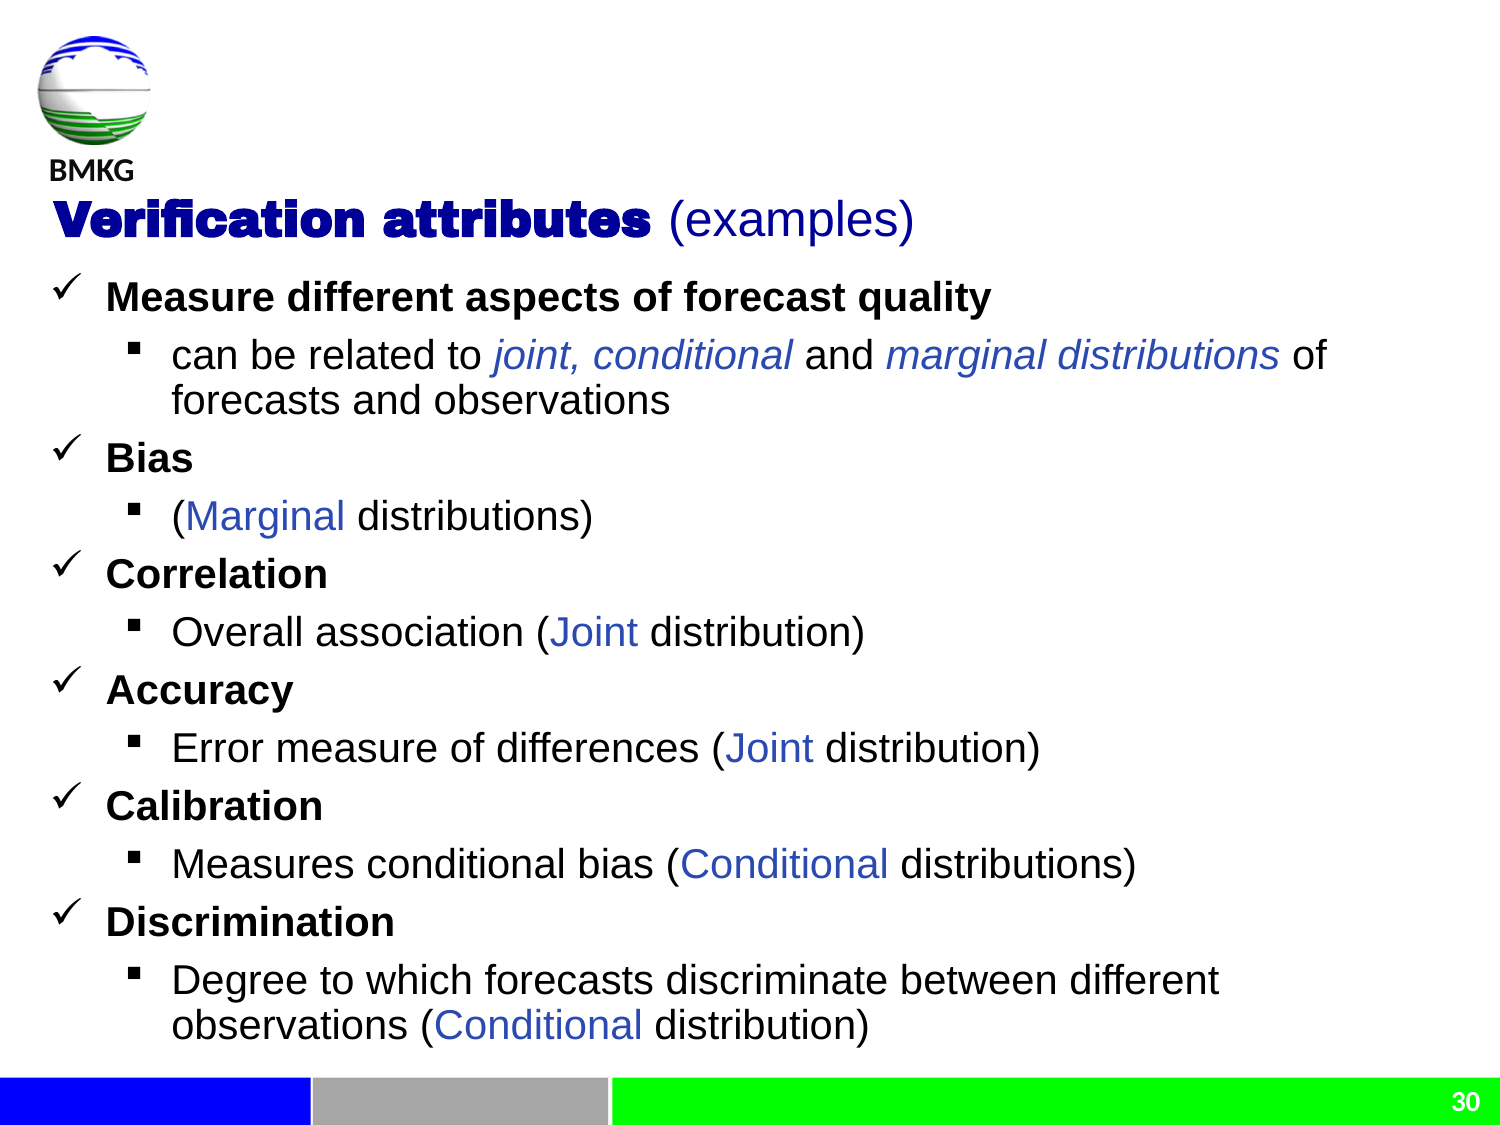

#
Verification attributes (examples)
Measure different aspects of forecast quality
can be related to joint, conditional and marginal distributions of forecasts and observations
Bias
(Marginal distributions)
Correlation
Overall association (Joint distribution)
Accuracy
Error measure of differences (Joint distribution)
Calibration
Measures conditional bias (Conditional distributions)
Discrimination
Degree to which forecasts discriminate between different observations (Conditional distribution)